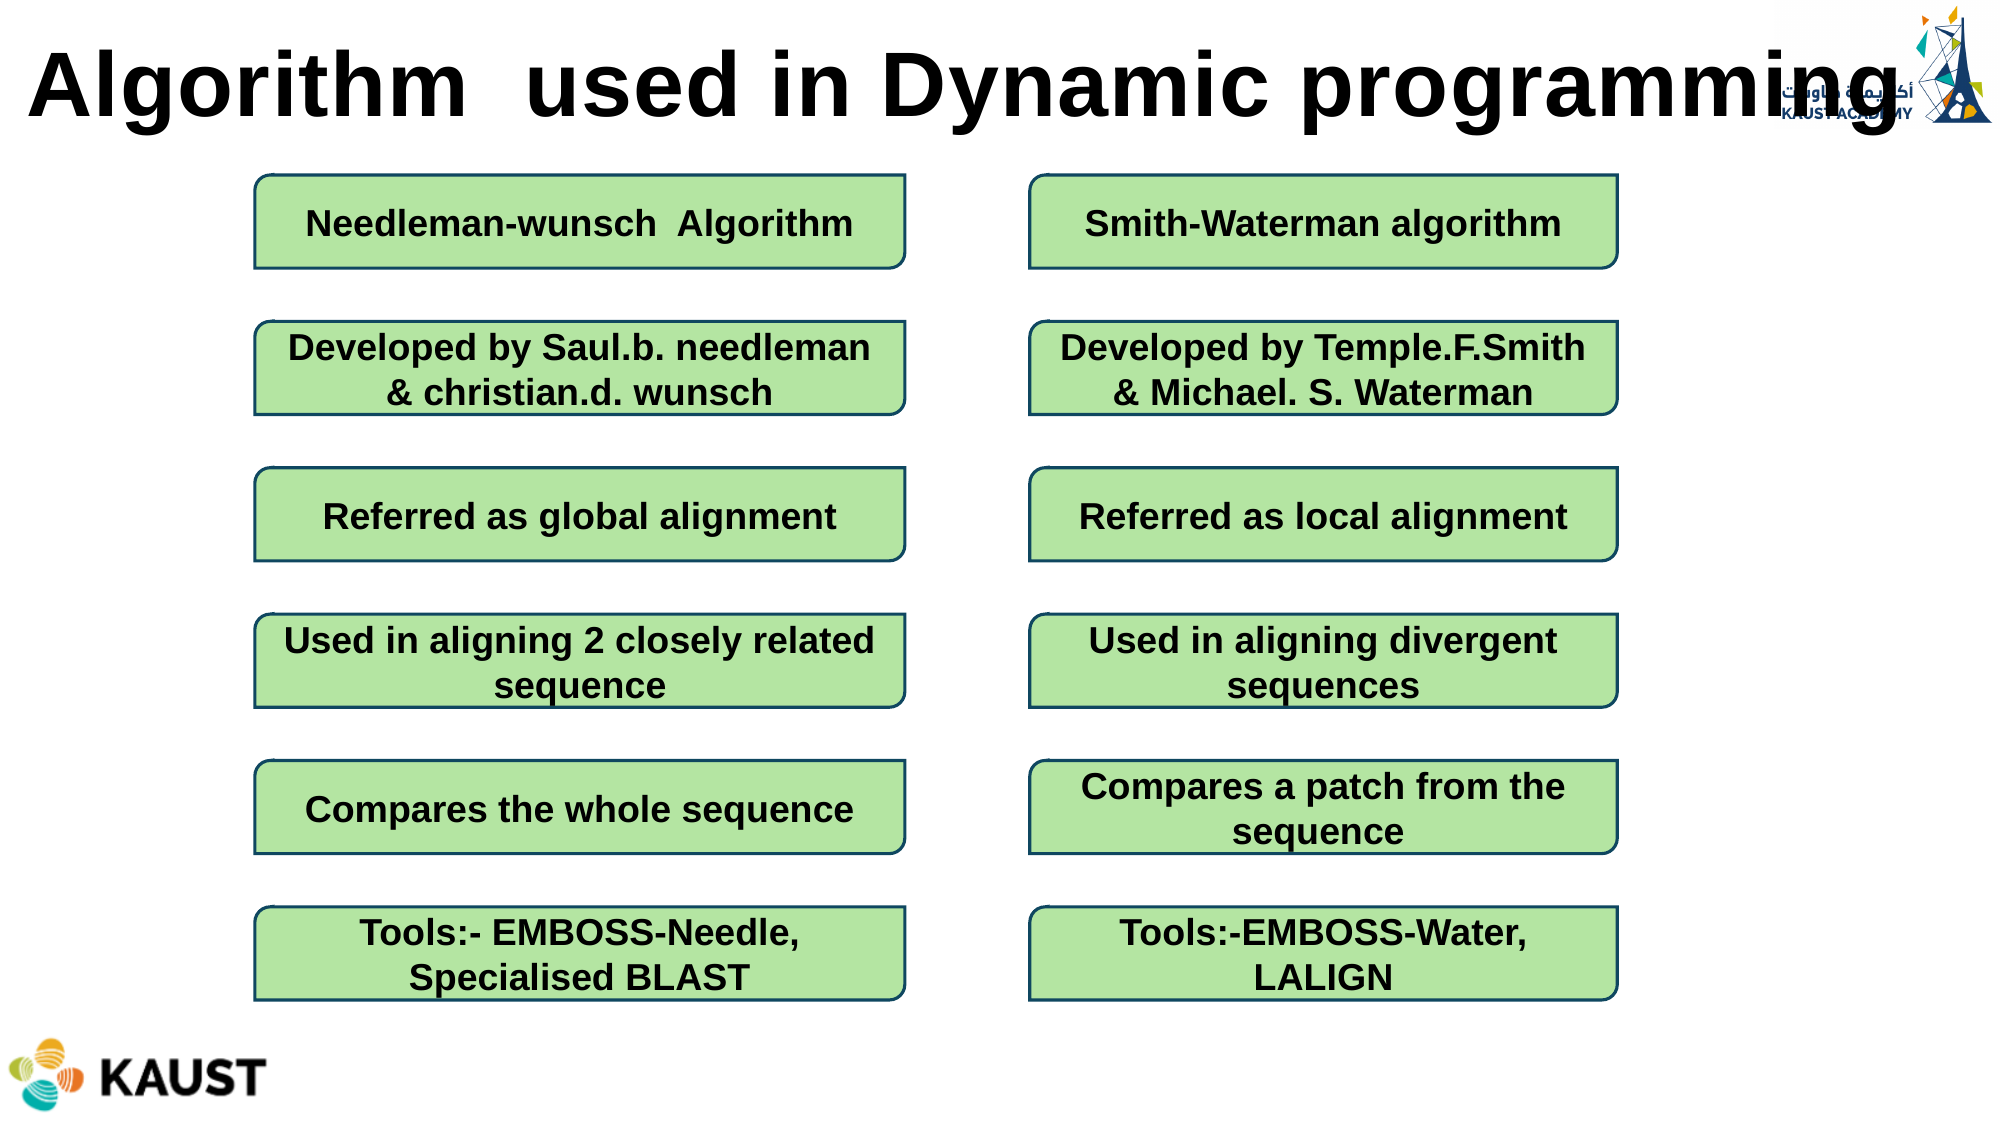

Algorithm  used in Dynamic programming
Needleman-wunsch  Algorithm
Smith-Waterman algorithm
Developed by Saul.b. needleman & christian.d. wunsch
Developed by Temple.F.Smith & Michael. S. Waterman
Referred as global alignment
Referred as local alignment
Used in aligning 2 closely related sequence
Used in aligning divergent sequences
Compares the whole sequence
Compares a patch from the sequence
Tools:- EMBOSS-Needle, Specialised BLAST
Tools:-EMBOSS-Water, LALIGN